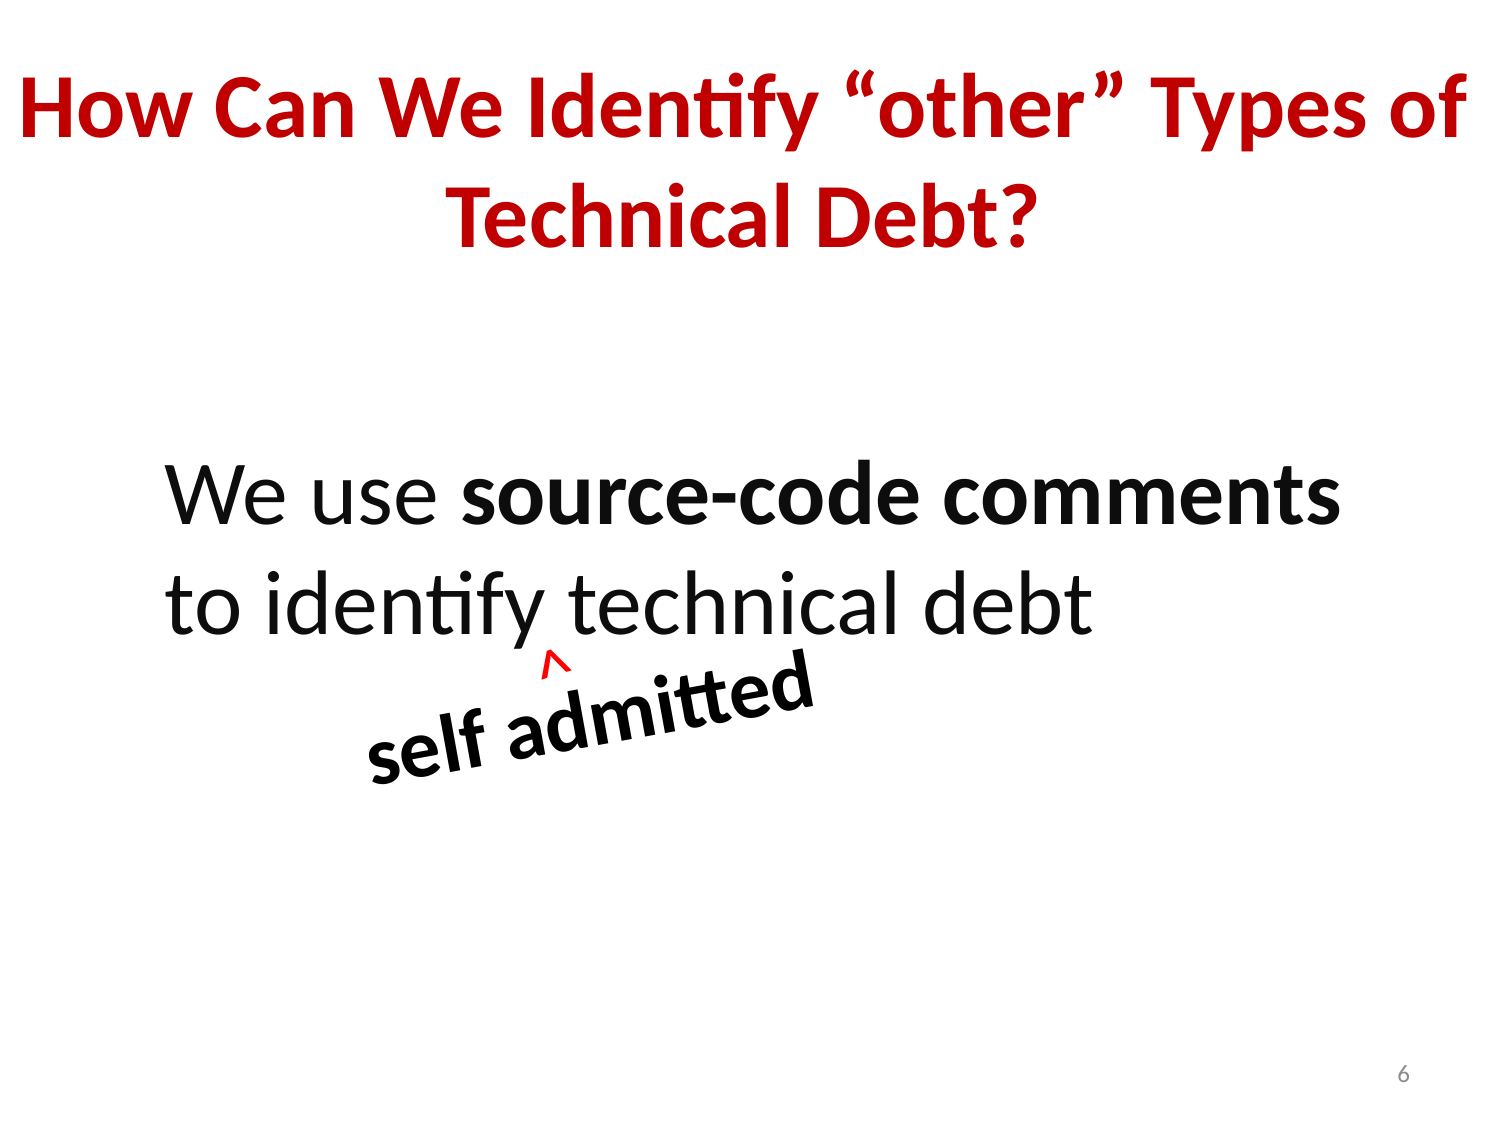

# How Can We Identify “other” Types of Technical Debt?
We use source-code comments to identify technical debt
^
self admitted
6